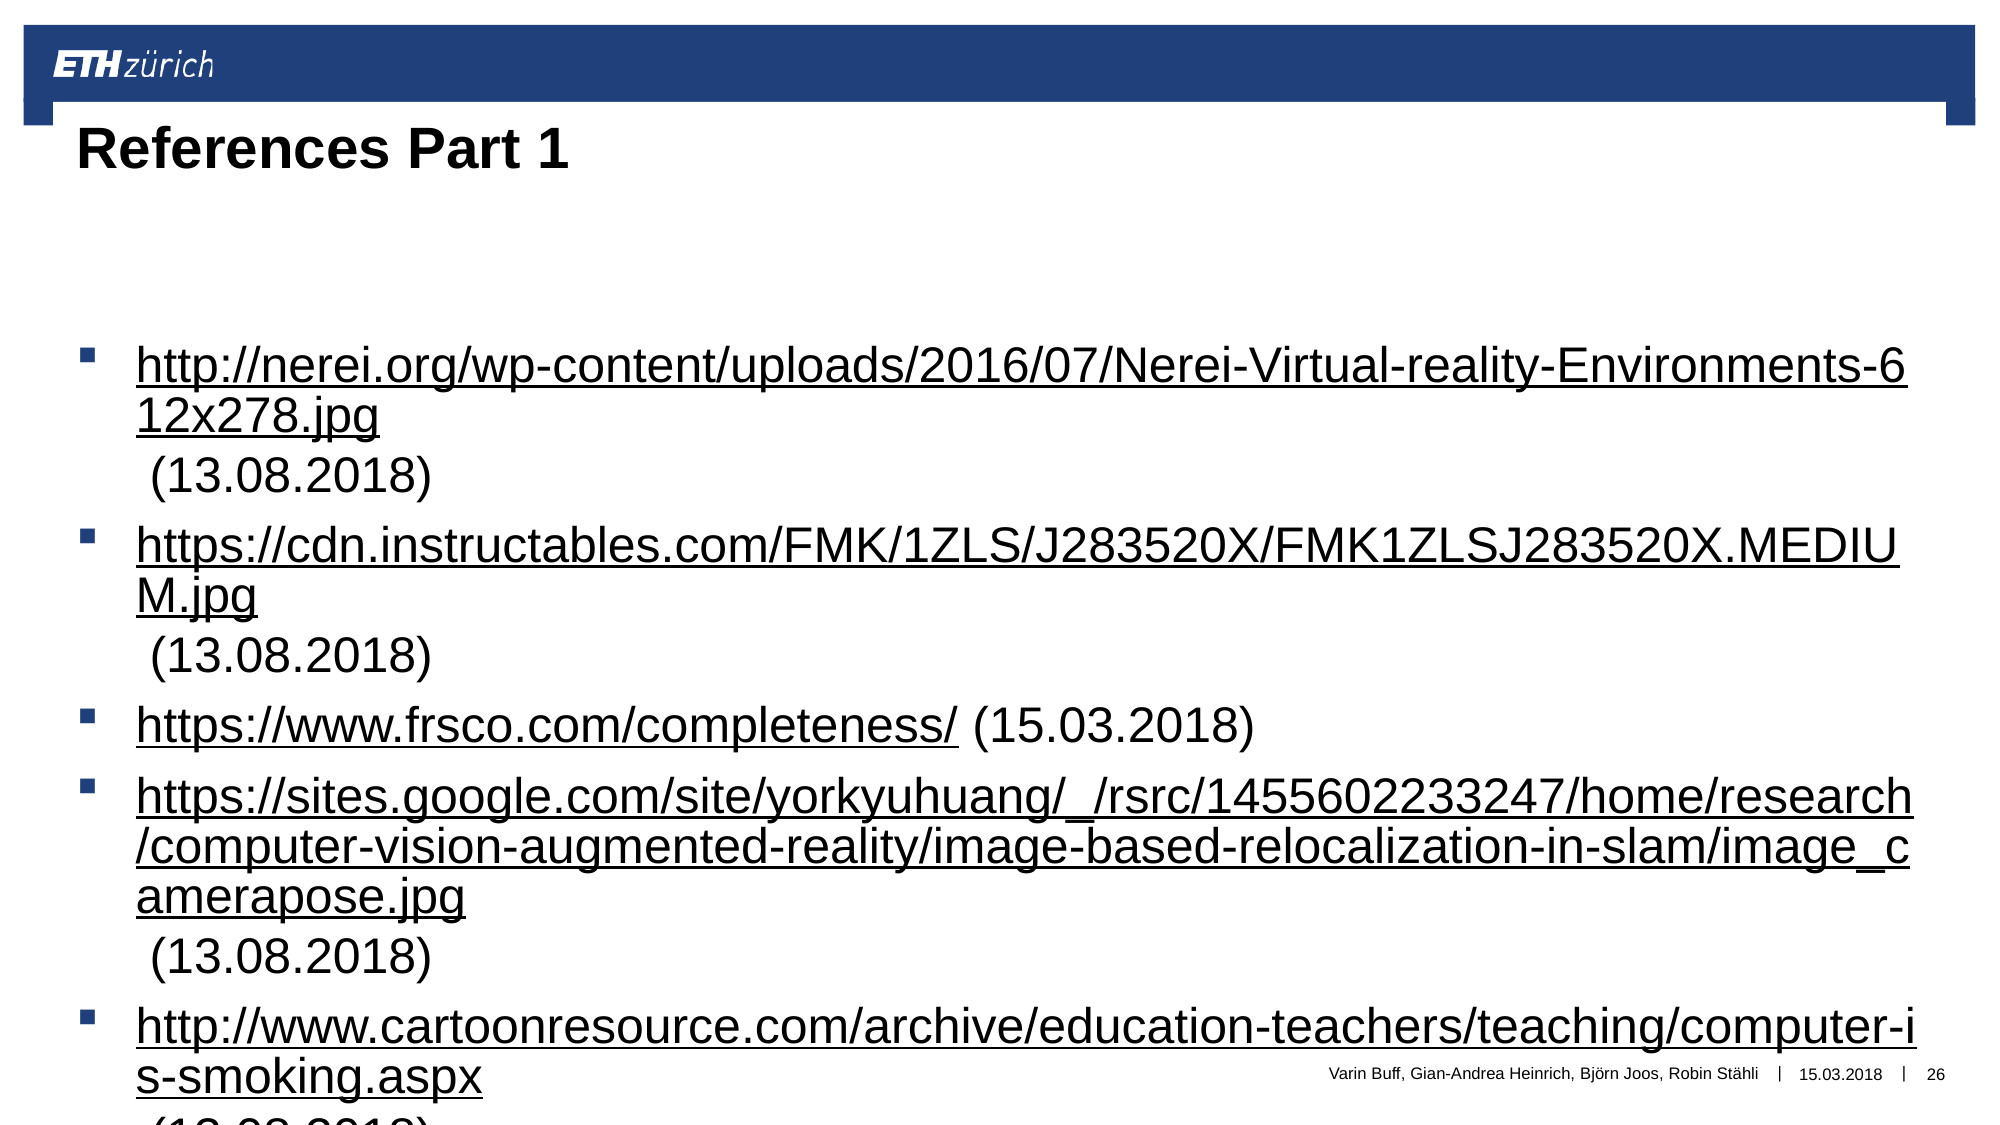

# References Part 1
http://nerei.org/wp-content/uploads/2016/07/Nerei-Virtual-reality-Environments-612x278.jpg (13.08.2018)
https://cdn.instructables.com/FMK/1ZLS/J283520X/FMK1ZLSJ283520X.MEDIUM.jpg (13.08.2018)
https://www.frsco.com/completeness/ (15.03.2018)
https://sites.google.com/site/yorkyuhuang/_/rsrc/1455602233247/home/research/computer-vision-augmented-reality/image-based-relocalization-in-slam/image_camerapose.jpg (13.08.2018)
http://www.cartoonresource.com/archive/education-teachers/teaching/computer-is-smoking.aspx (13.08.2018)
Varin Buff, Gian-Andrea Heinrich, Björn Joos, Robin Stähli
15.03.2018
26